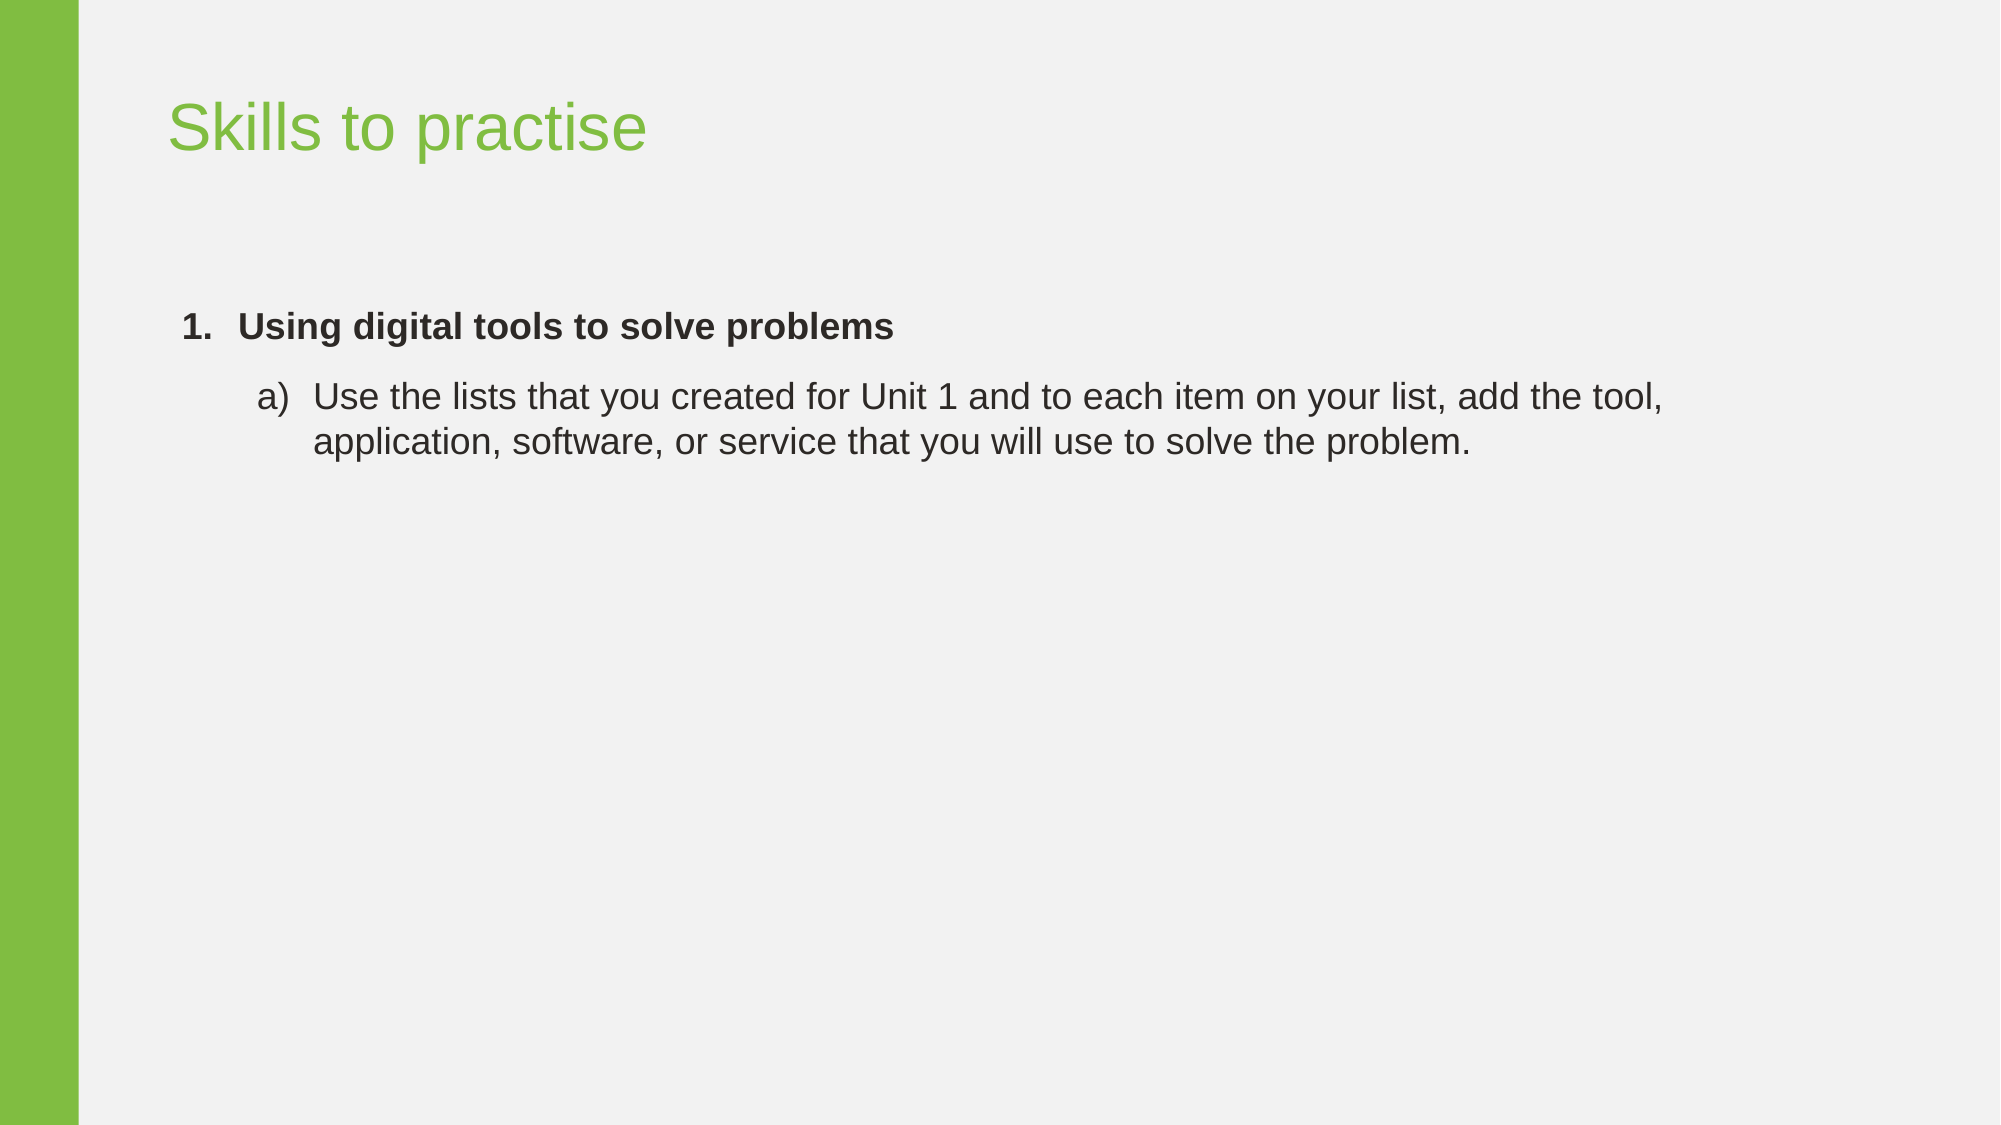

Skills to practise
Using digital tools to solve problems
Use the lists that you created for Unit 1 and to each item on your list, add the tool, application, software, or service that you will use to solve the problem.